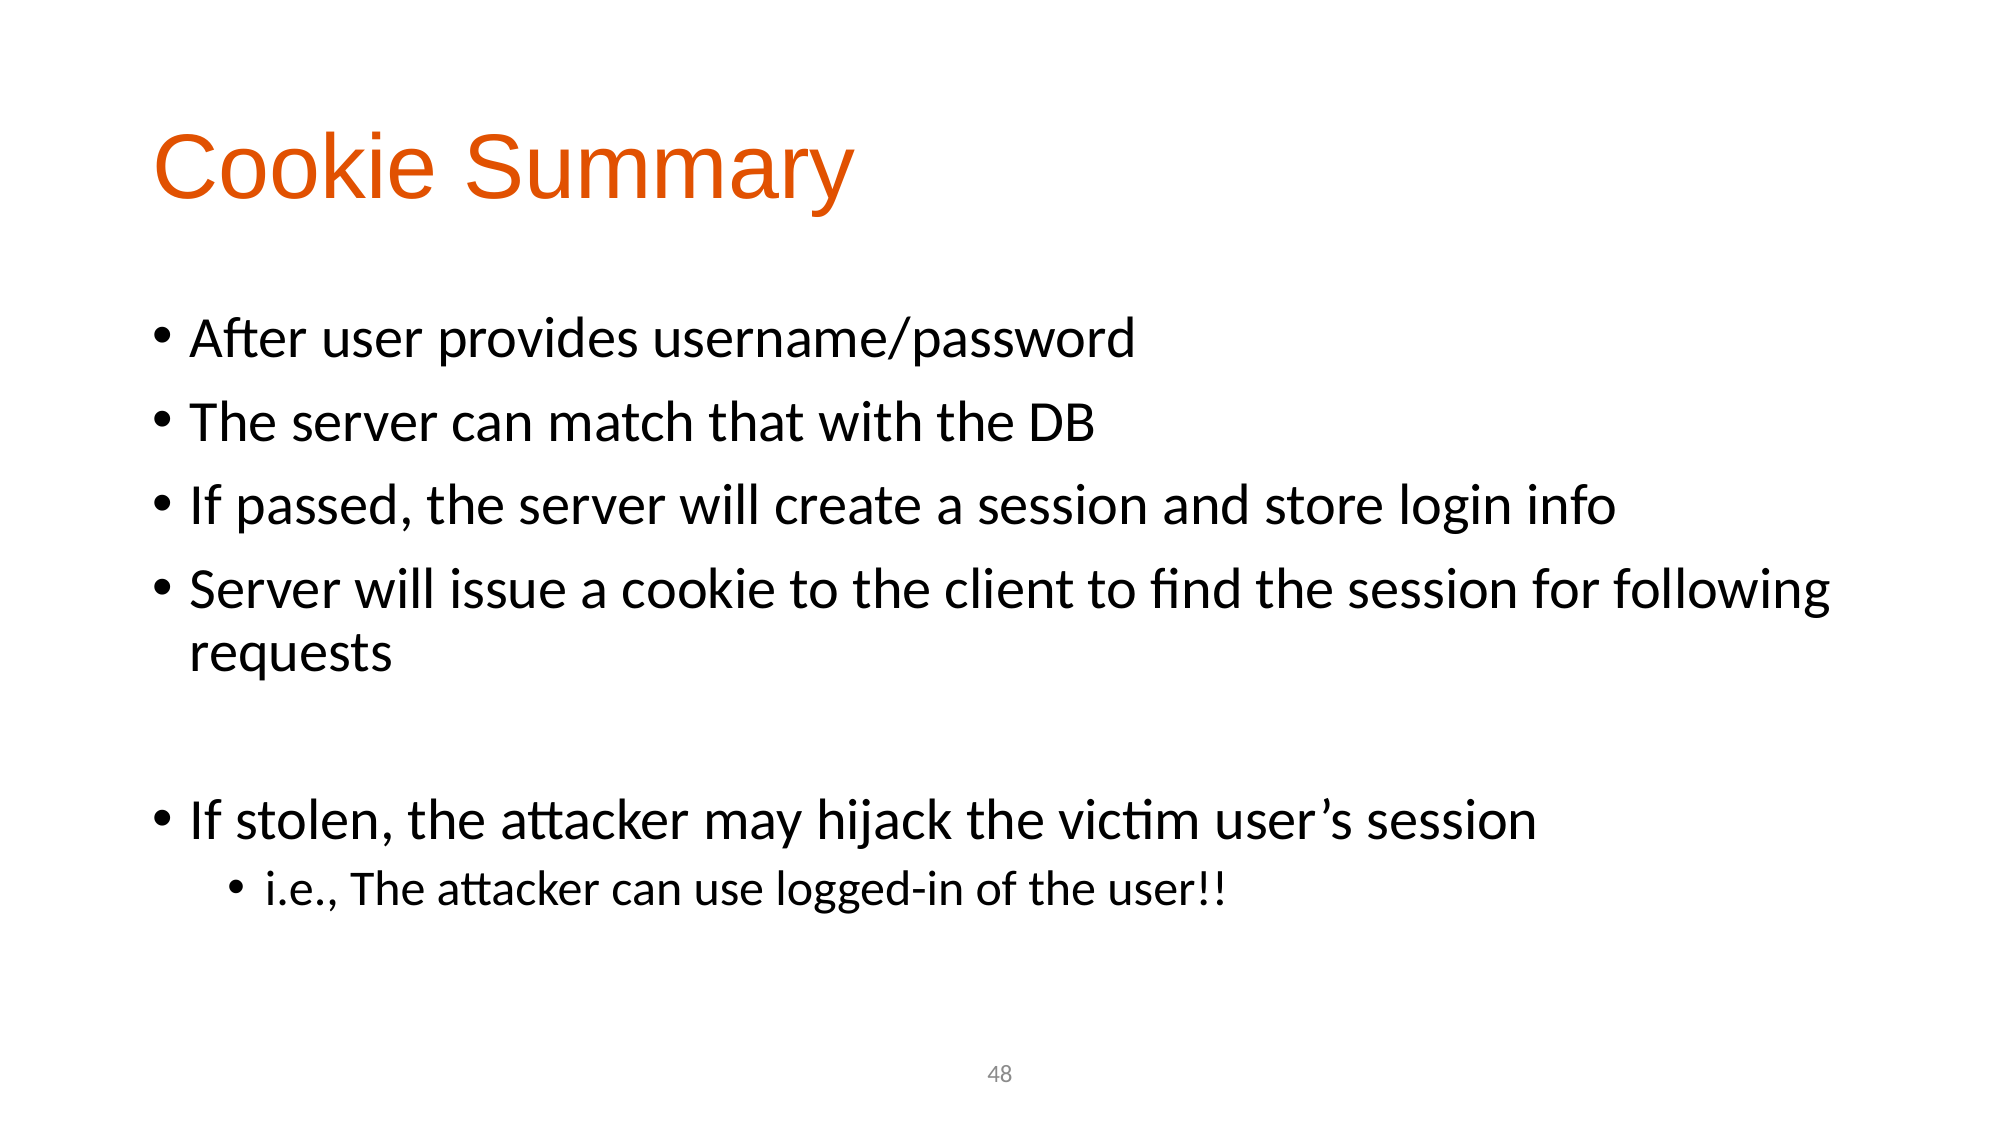

# Cookie Summary
After user provides username/password
The server can match that with the DB
If passed, the server will create a session and store login info
Server will issue a cookie to the client to find the session for following requests

If stolen, the attacker may hijack the victim user’s session
i.e., The attacker can use logged-in of the user!!
48